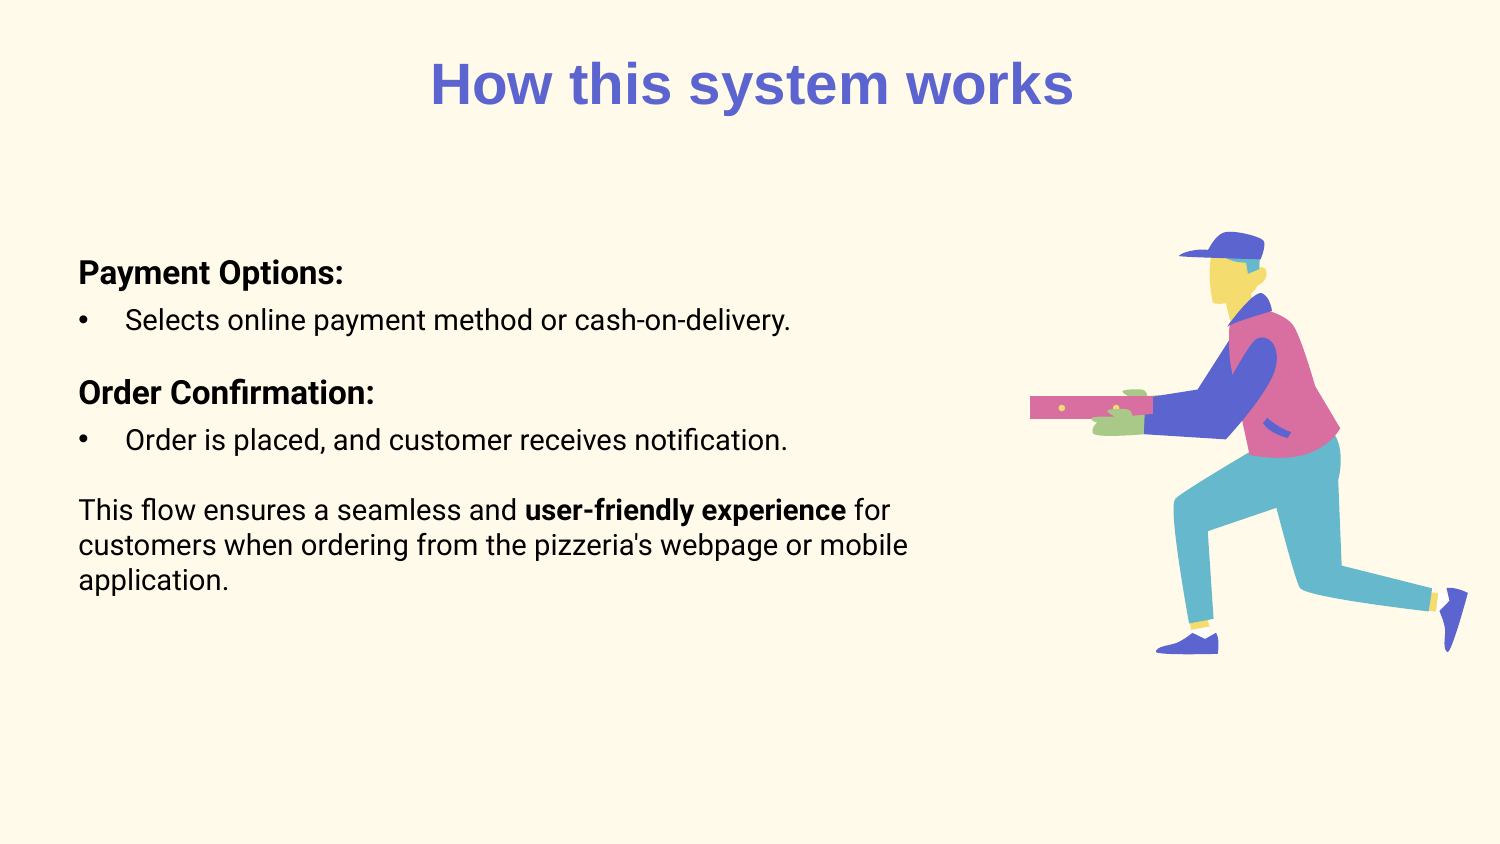

# How this system works

Payment Options:

Selects online payment method or cash-on-delivery.

Order Confirmation:

Order is placed, and customer receives notification.

This flow ensures a seamless and user-friendly experience for customers when ordering from the pizzeria's webpage or mobile application.